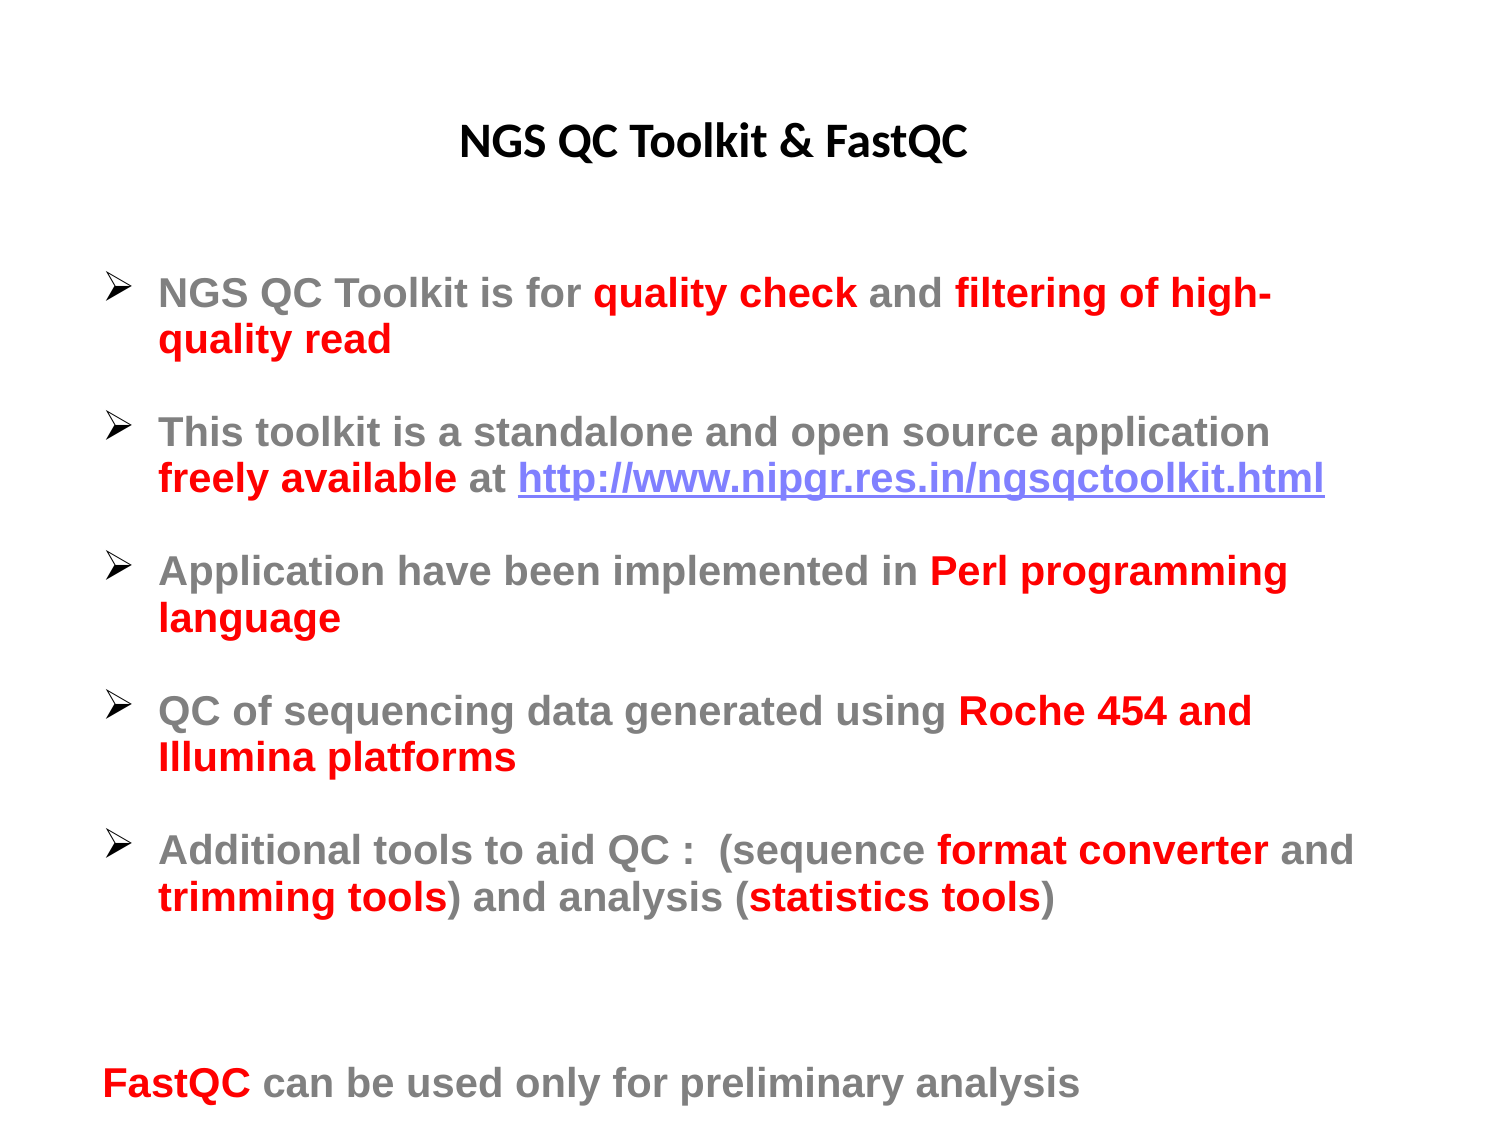

# NGS QC Toolkit & FastQC
NGS QC Toolkit is for quality check and filtering of high-quality read

This toolkit is a standalone and open source application freely available at http://www.nipgr.res.in/ngsqctoolkit.html

Application have been implemented in Perl programming language

QC of sequencing data generated using Roche 454 and Illumina platforms

Additional tools to aid QC :  (sequence format converter and trimming tools) and analysis (statistics tools)

FastQC can be used only for preliminary analysis